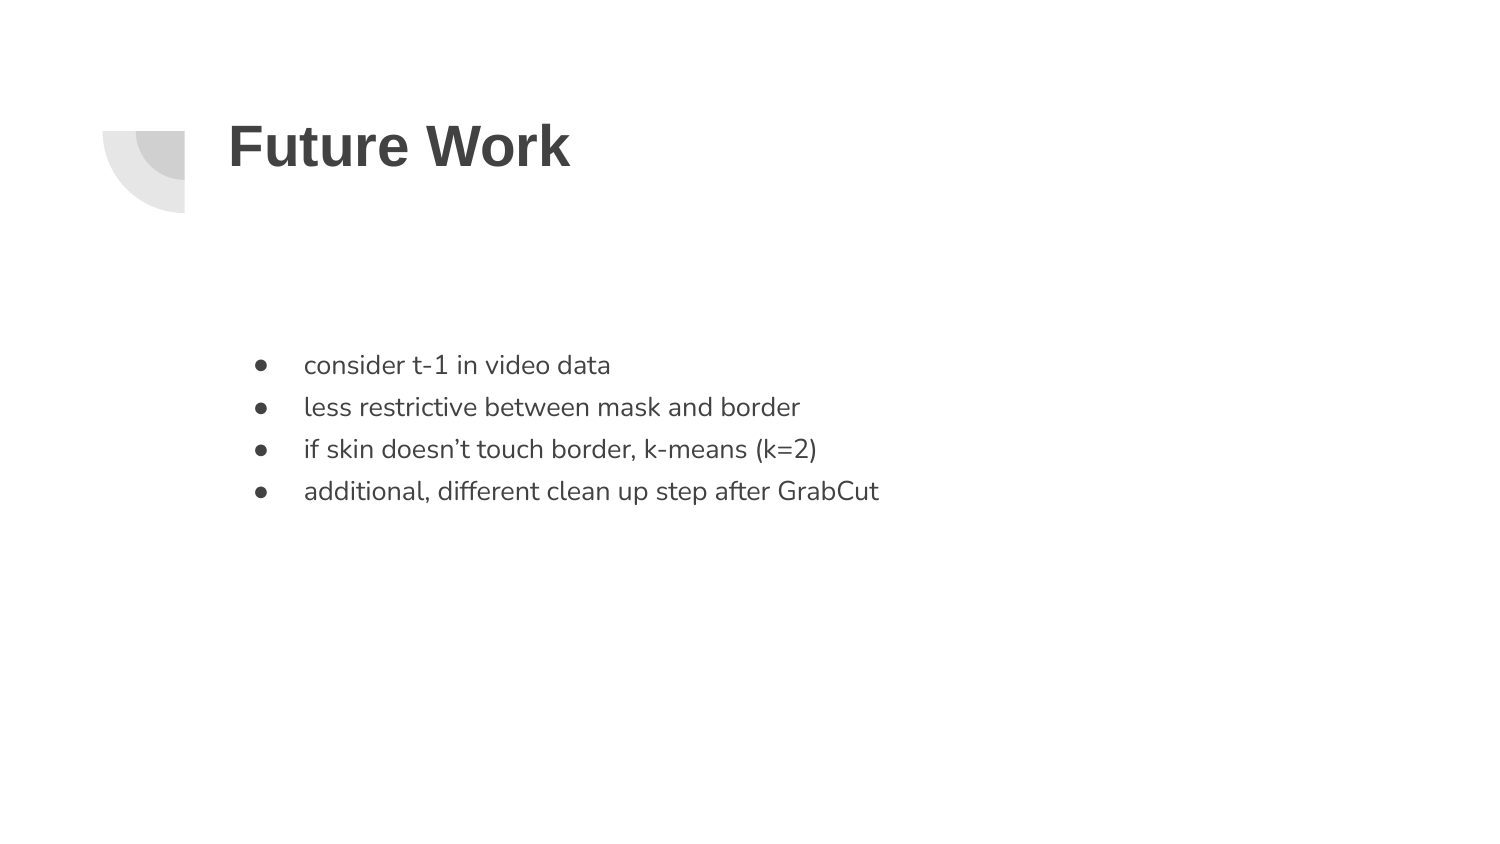

# Future Work
consider t-1 in video data
less restrictive between mask and border
if skin doesn’t touch border, k-means (k=2)
additional, different clean up step after GrabCut